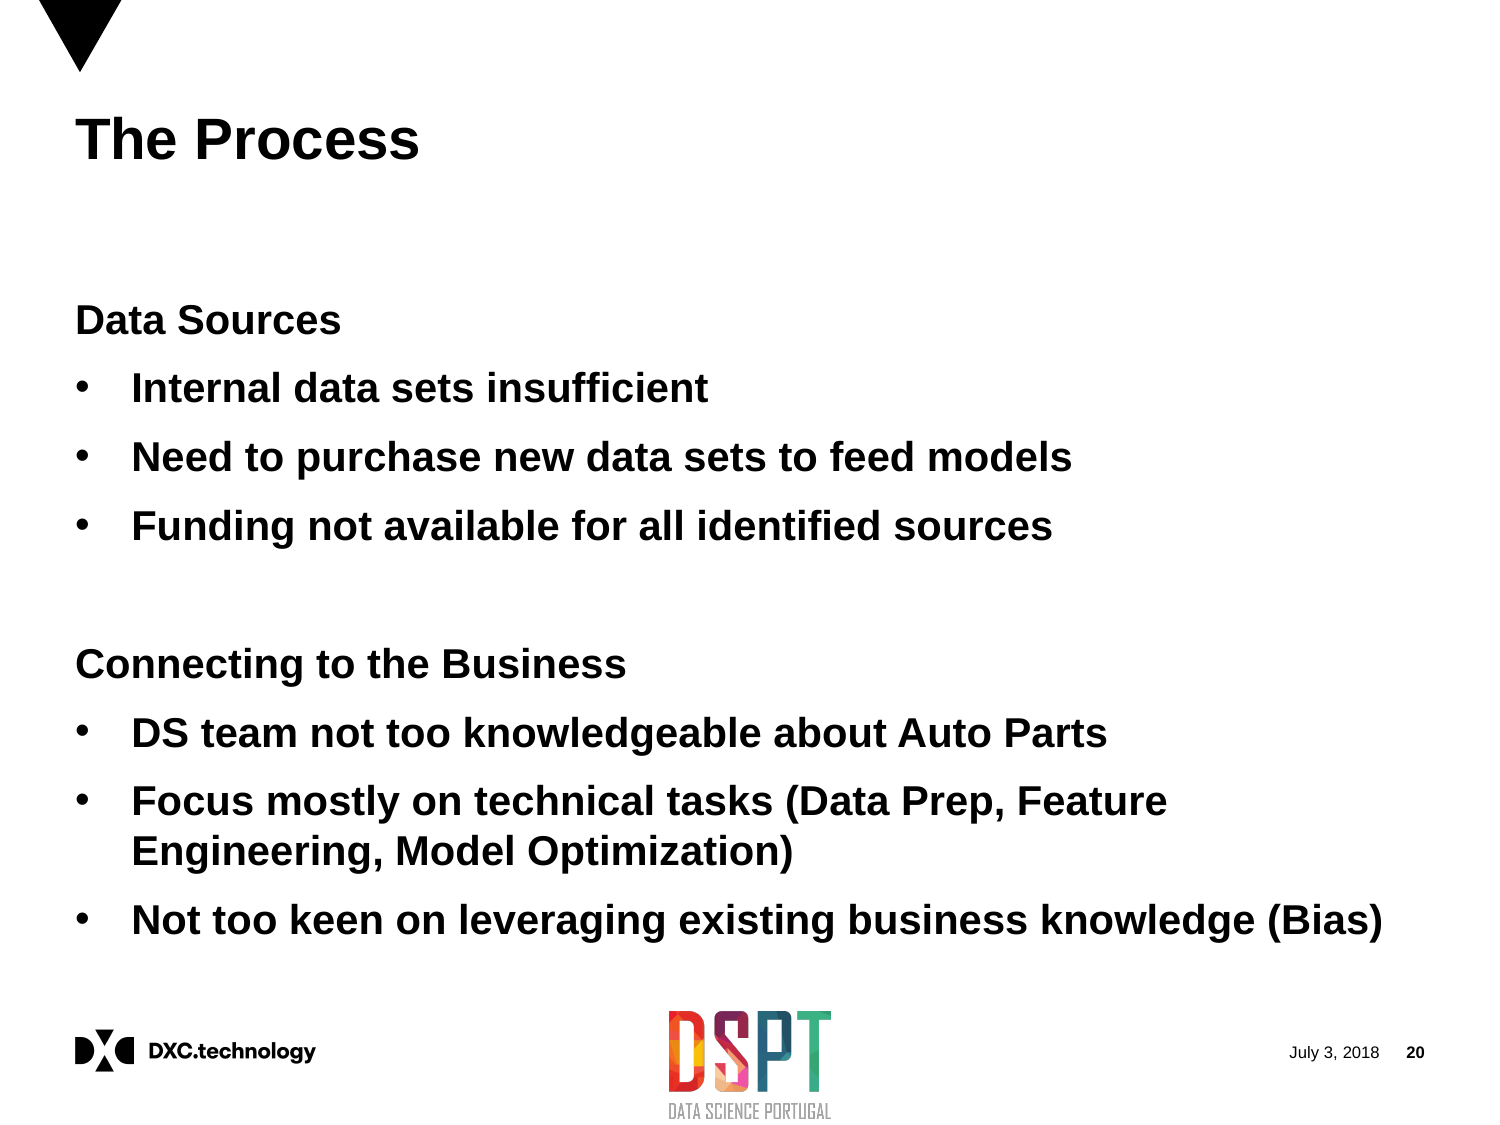

# The Process
Data Sources
Internal data sets insufficient
Need to purchase new data sets to feed models
Funding not available for all identified sources

Connecting to the Business
DS team not too knowledgeable about Auto Parts
Focus mostly on technical tasks (Data Prep, Feature Engineering, Model Optimization)
Not too keen on leveraging existing business knowledge (Bias)